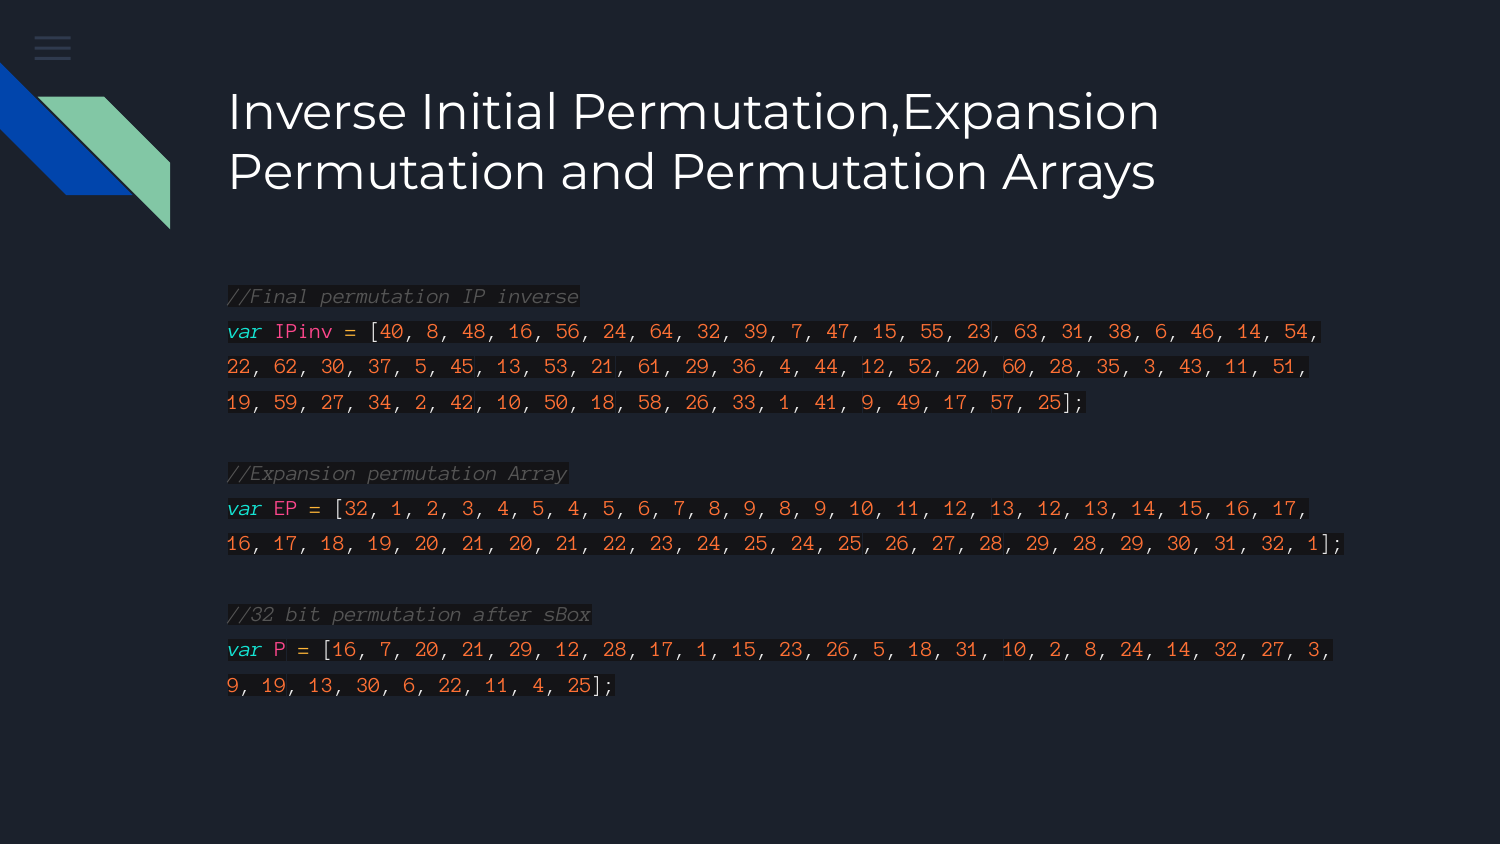

# Inverse Initial Permutation,Expansion Permutation and Permutation Arrays
//Final permutation IP inverse
var IPinv = [40, 8, 48, 16, 56, 24, 64, 32, 39, 7, 47, 15, 55, 23, 63, 31, 38, 6, 46, 14, 54, 22, 62, 30, 37, 5, 45, 13, 53, 21, 61, 29, 36, 4, 44, 12, 52, 20, 60, 28, 35, 3, 43, 11, 51, 19, 59, 27, 34, 2, 42, 10, 50, 18, 58, 26, 33, 1, 41, 9, 49, 17, 57, 25];

//Expansion permutation Array
var EP = [32, 1, 2, 3, 4, 5, 4, 5, 6, 7, 8, 9, 8, 9, 10, 11, 12, 13, 12, 13, 14, 15, 16, 17, 16, 17, 18, 19, 20, 21, 20, 21, 22, 23, 24, 25, 24, 25, 26, 27, 28, 29, 28, 29, 30, 31, 32, 1];

//32 bit permutation after sBox
var P = [16, 7, 20, 21, 29, 12, 28, 17, 1, 15, 23, 26, 5, 18, 31, 10, 2, 8, 24, 14, 32, 27, 3, 9, 19, 13, 30, 6, 22, 11, 4, 25];